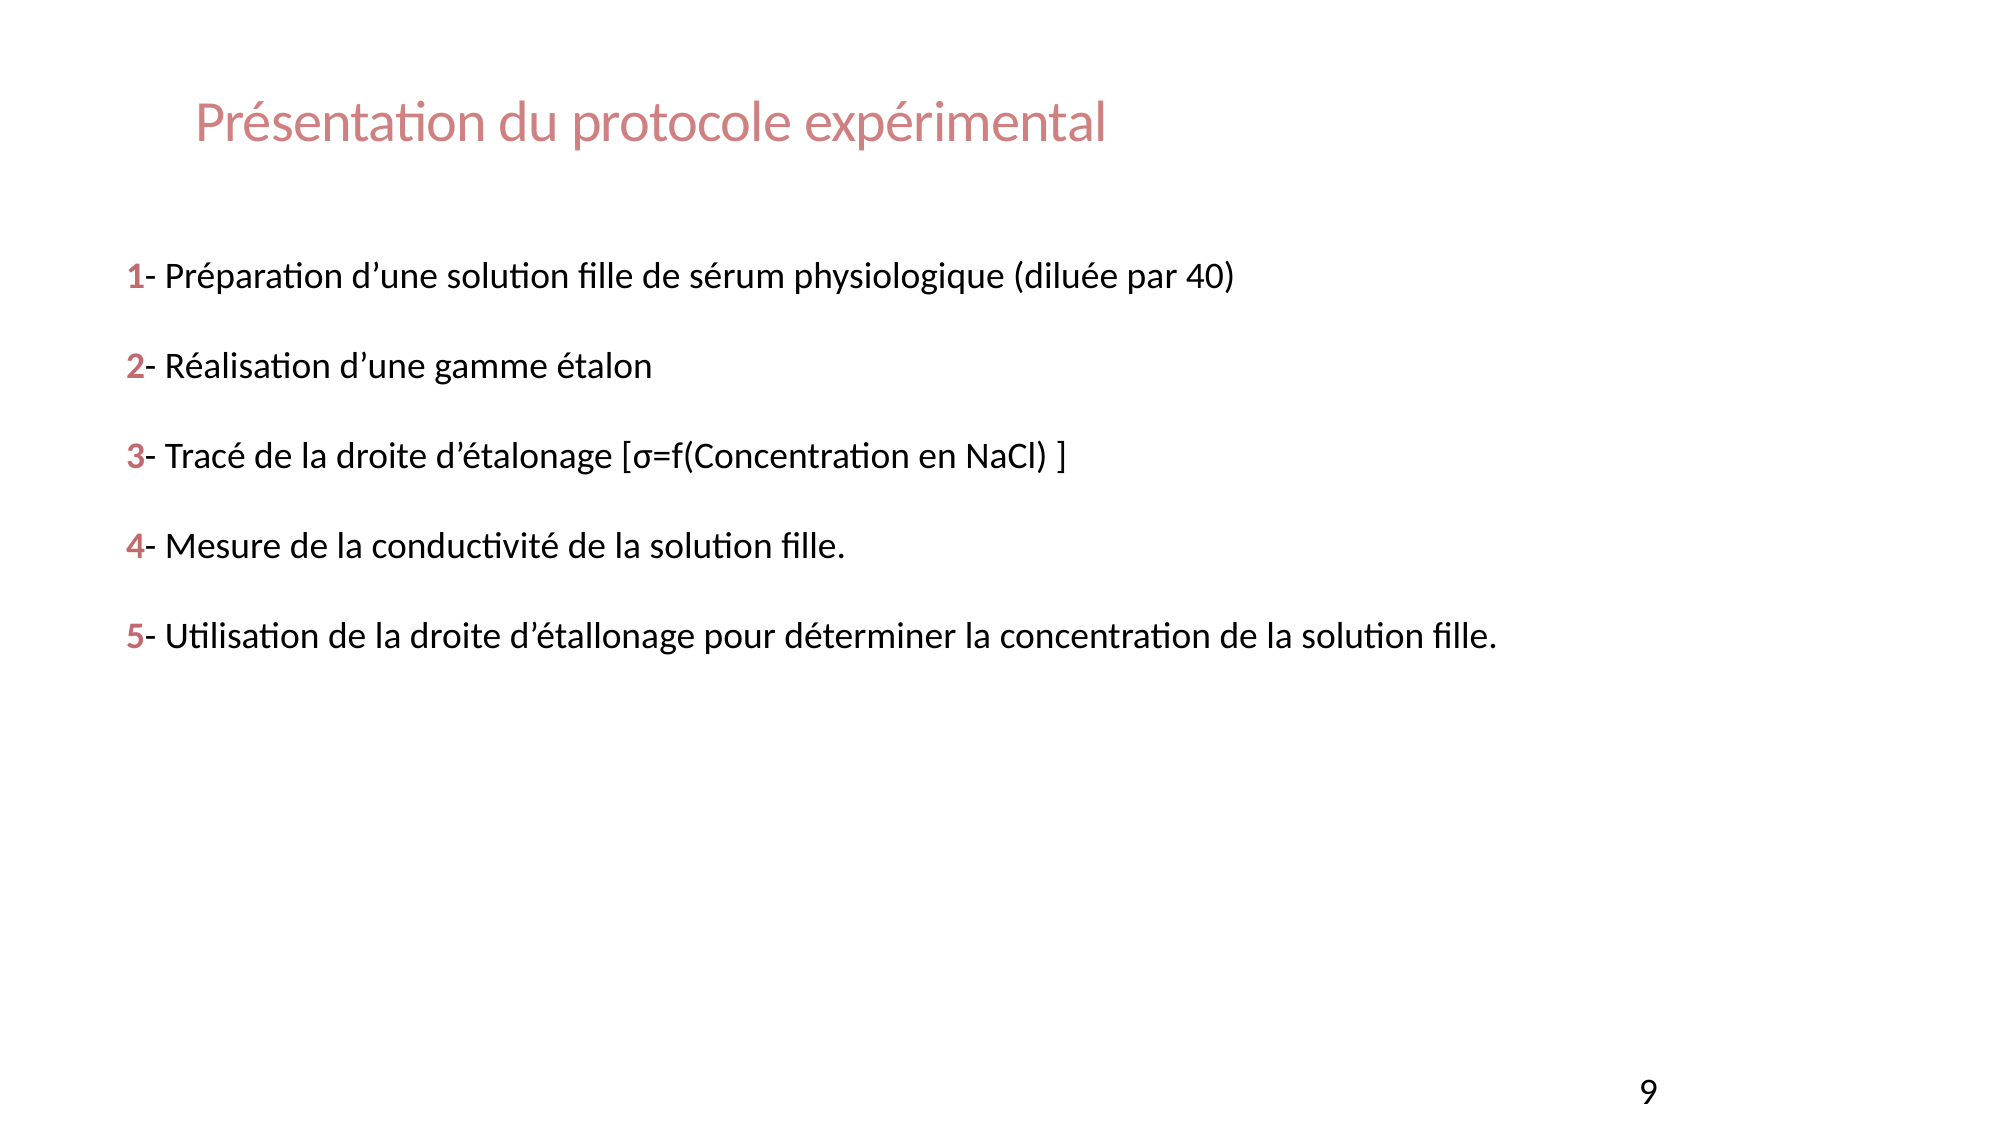

# Présentation du protocole expérimental
1- Préparation d’une solution fille de sérum physiologique (diluée par 40)

2- Réalisation d’une gamme étalon

3- Tracé de la droite d’étalonage [σ=f(Concentration en NaCl) ]

4- Mesure de la conductivité de la solution fille.

5- Utilisation de la droite d’étallonage pour déterminer la concentration de la solution fille.
9